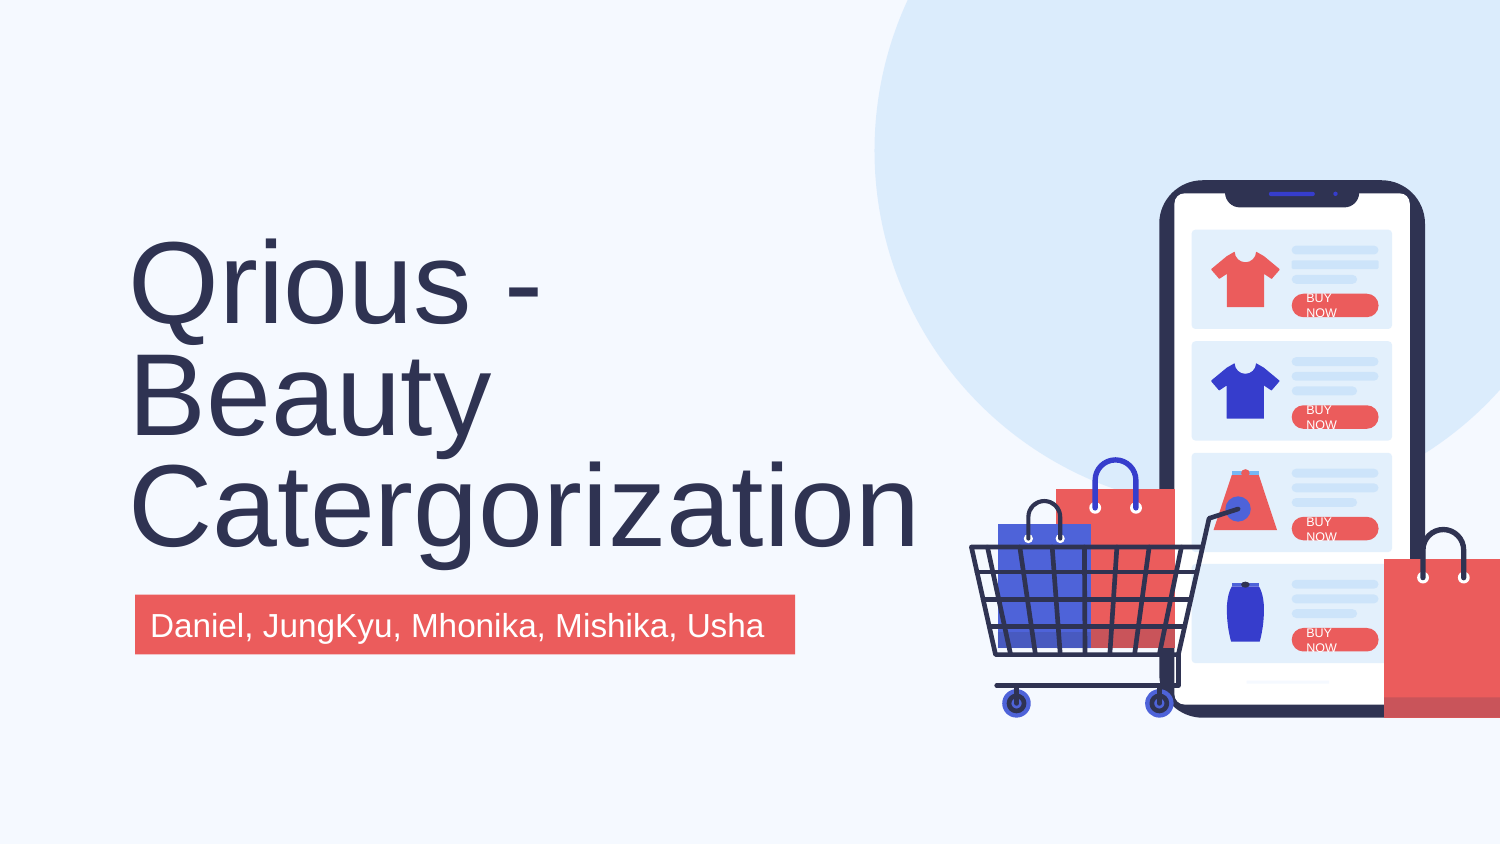

# Qrious -
Beauty
Catergorization

BUY NOW

BUY NOW

BUY NOW

BUY NOW

Daniel, JungKyu, Mhonika, Mishika, Usha